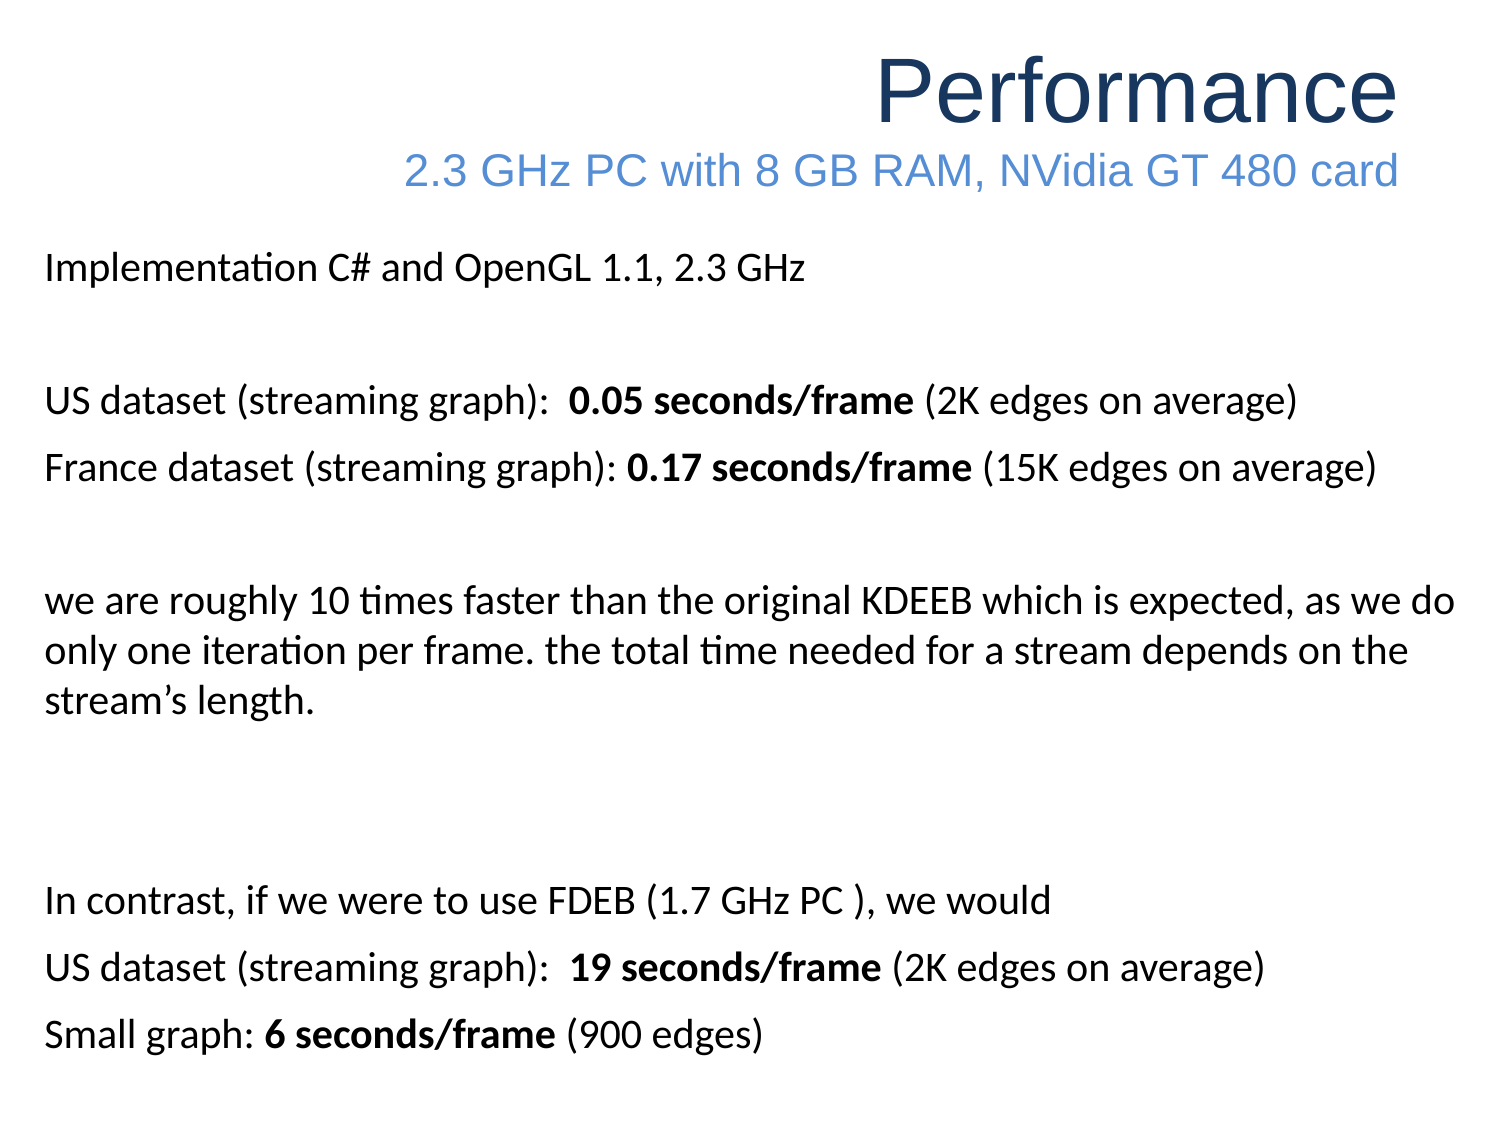

# Performance 2.3 GHz PC with 8 GB RAM, NVidia GT 480 card
Implementation C# and OpenGL 1.1, 2.3 GHz

US dataset (streaming graph):  0.05 seconds/frame (2K edges on average)
France dataset (streaming graph): 0.17 seconds/frame (15K edges on average)

we are roughly 10 times faster than the original KDEEB which is expected, as we do only one iteration per frame. the total time needed for a stream depends on the stream’s length.

In contrast, if we were to use FDEB (1.7 GHz PC ), we would
US dataset (streaming graph):  19 seconds/frame (2K edges on average)
Small graph: 6 seconds/frame (900 edges)